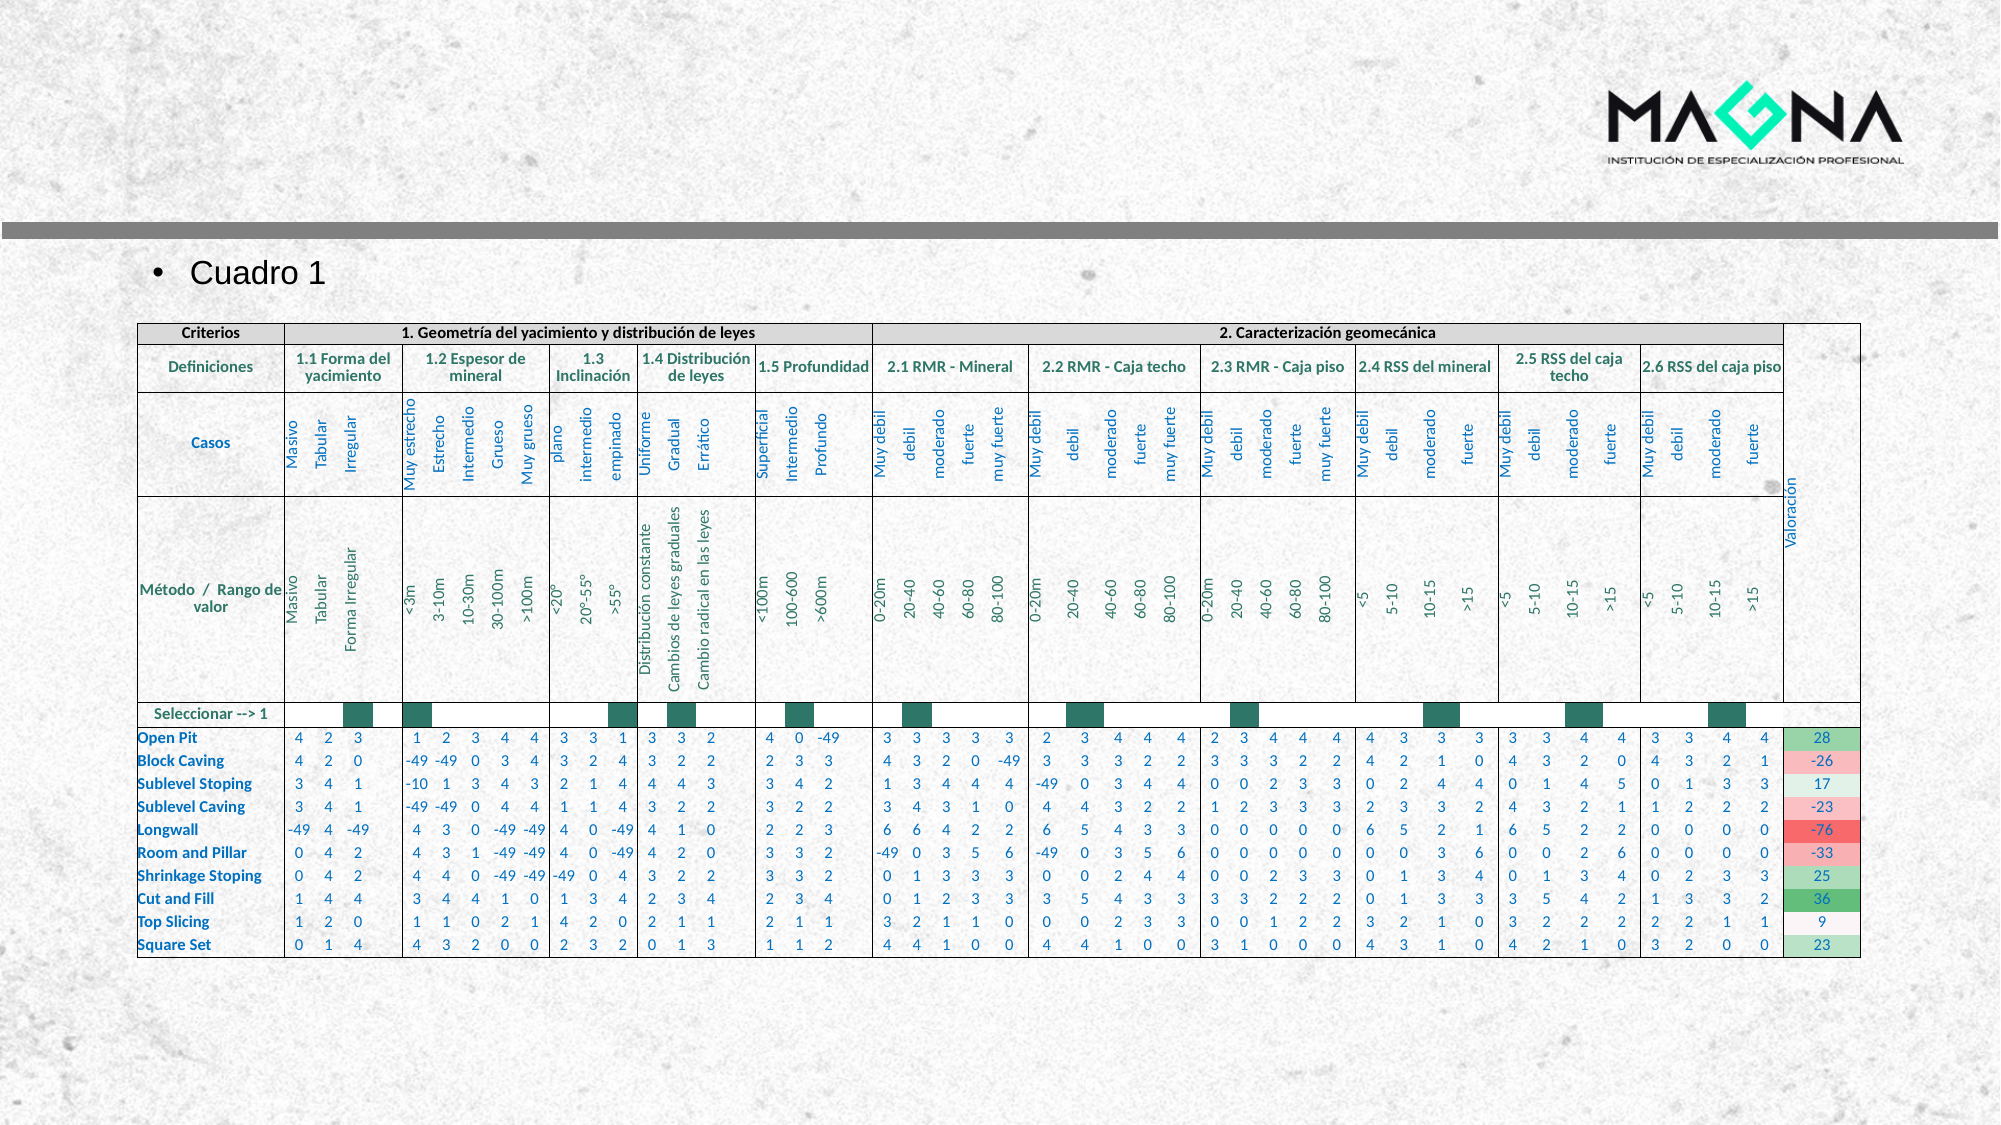

#
Cuadro 1
| Criterios |  |  | 1. Geometría del yacimiento y distribución de leyes |  |  |  |  |  |  |  |  |  |  |  |  |  |  |  |  |  |  |  | 2. Caracterización geomecánica |  |  |  |  |  |  |  |  |  |  |  |  |  |  |  |  |  |  |  |  |  |  |  |  |  |  | Valoración |
| --- | --- | --- | --- | --- | --- | --- | --- | --- | --- | --- | --- | --- | --- | --- | --- | --- | --- | --- | --- | --- | --- | --- | --- | --- | --- | --- | --- | --- | --- | --- | --- | --- | --- | --- | --- | --- | --- | --- | --- | --- | --- | --- | --- | --- | --- | --- | --- | --- | --- | --- |
| Definiciones |  |  | 1.1 Forma del yacimiento |  |  |  | 1.2 Espesor de mineral |  |  |  |  | 1.3 Inclinación |  |  | 1.4 Distribución de leyes |  |  |  | 1.5 Profundidad |  |  |  | 2.1 RMR - Mineral |  |  |  |  | 2.2 RMR - Caja techo |  |  |  |  | 2.3 RMR - Caja piso |  |  |  |  | 2.4 RSS del mineral |  |  |  | 2.5 RSS del caja techo |  |  |  | 2.6 RSS del caja piso |  |  |  |  |
| Casos |  |  | Masivo | Tabular | Irregular |  | Muy estrecho | Estrecho | Intermedio | Grueso | Muy grueso | plano | intermedio | empinado | Uniforme | Gradual | Errático |  | Superficial | Intermedio | Profundo |  | Muy debil | debil | moderado | fuerte | muy fuerte | Muy debil | debil | moderado | fuerte | muy fuerte | Muy debil | debil | moderado | fuerte | muy fuerte | Muy debil | debil | moderado | fuerte | Muy debil | debil | moderado | fuerte | Muy debil | debil | moderado | fuerte |  |
| Método / Rango de valor |  |  | Masivo | Tabular | Forma Irregular |  | <3m | 3-10m | 10-30m | 30-100m | >100m | <20° | 20°-55° | >55° | Distribución constante | Cambios de leyes graduales | Cambio radical en las leyes |  | <100m | 100-600 | >600m |  | 0-20m | 20-40 | 40-60 | 60-80 | 80-100 | 0-20m | 20-40 | 40-60 | 60-80 | 80-100 | 0-20m | 20-40 | 40-60 | 60-80 | 80-100 | <5 | 5-10 | 10-15 | >15 | <5 | 5-10 | 10-15 | >15 | <5 | 5-10 | 10-15 | >15 |  |
| Seleccionar --> 1 |  |  |  | 0 | 1 |  | 1 | 0 | 0 | 0 |  | 0 | 0 | 1 |  | 1 | 0 |  | 0 | 1 | 0 |  |  | 1 | 0 | 0 |  |  | 1 | 0 | 0 |  |  | 1 | 0 | 0 |  |  | 0 | 1 | 0 |  | 0 | 1 | 0 |  | 0 | 1 | 0 |  |
| Open Pit |  |  | 4 | 2 | 3 |  | 1 | 2 | 3 | 4 | 4 | 3 | 3 | 1 | 3 | 3 | 2 |  | 4 | 0 | -49 |  | 3 | 3 | 3 | 3 | 3 | 2 | 3 | 4 | 4 | 4 | 2 | 3 | 4 | 4 | 4 | 4 | 3 | 3 | 3 | 3 | 3 | 4 | 4 | 3 | 3 | 4 | 4 | 28 |
| Block Caving |  |  | 4 | 2 | 0 |  | -49 | -49 | 0 | 3 | 4 | 3 | 2 | 4 | 3 | 2 | 2 |  | 2 | 3 | 3 |  | 4 | 3 | 2 | 0 | -49 | 3 | 3 | 3 | 2 | 2 | 3 | 3 | 3 | 2 | 2 | 4 | 2 | 1 | 0 | 4 | 3 | 2 | 0 | 4 | 3 | 2 | 1 | -26 |
| Sublevel Stoping |  |  | 3 | 4 | 1 |  | -10 | 1 | 3 | 4 | 3 | 2 | 1 | 4 | 4 | 4 | 3 |  | 3 | 4 | 2 |  | 1 | 3 | 4 | 4 | 4 | -49 | 0 | 3 | 4 | 4 | 0 | 0 | 2 | 3 | 3 | 0 | 2 | 4 | 4 | 0 | 1 | 4 | 5 | 0 | 1 | 3 | 3 | 17 |
| Sublevel Caving |  |  | 3 | 4 | 1 |  | -49 | -49 | 0 | 4 | 4 | 1 | 1 | 4 | 3 | 2 | 2 |  | 3 | 2 | 2 |  | 3 | 4 | 3 | 1 | 0 | 4 | 4 | 3 | 2 | 2 | 1 | 2 | 3 | 3 | 3 | 2 | 3 | 3 | 2 | 4 | 3 | 2 | 1 | 1 | 2 | 2 | 2 | -23 |
| Longwall |  |  | -49 | 4 | -49 |  | 4 | 3 | 0 | -49 | -49 | 4 | 0 | -49 | 4 | 1 | 0 |  | 2 | 2 | 3 |  | 6 | 6 | 4 | 2 | 2 | 6 | 5 | 4 | 3 | 3 | 0 | 0 | 0 | 0 | 0 | 6 | 5 | 2 | 1 | 6 | 5 | 2 | 2 | 0 | 0 | 0 | 0 | -76 |
| Room and Pillar |  |  | 0 | 4 | 2 |  | 4 | 3 | 1 | -49 | -49 | 4 | 0 | -49 | 4 | 2 | 0 |  | 3 | 3 | 2 |  | -49 | 0 | 3 | 5 | 6 | -49 | 0 | 3 | 5 | 6 | 0 | 0 | 0 | 0 | 0 | 0 | 0 | 3 | 6 | 0 | 0 | 2 | 6 | 0 | 0 | 0 | 0 | -33 |
| Shrinkage Stoping |  |  | 0 | 4 | 2 |  | 4 | 4 | 0 | -49 | -49 | -49 | 0 | 4 | 3 | 2 | 2 |  | 3 | 3 | 2 |  | 0 | 1 | 3 | 3 | 3 | 0 | 0 | 2 | 4 | 4 | 0 | 0 | 2 | 3 | 3 | 0 | 1 | 3 | 4 | 0 | 1 | 3 | 4 | 0 | 2 | 3 | 3 | 25 |
| Cut and Fill |  |  | 1 | 4 | 4 |  | 3 | 4 | 4 | 1 | 0 | 1 | 3 | 4 | 2 | 3 | 4 |  | 2 | 3 | 4 |  | 0 | 1 | 2 | 3 | 3 | 3 | 5 | 4 | 3 | 3 | 3 | 3 | 2 | 2 | 2 | 0 | 1 | 3 | 3 | 3 | 5 | 4 | 2 | 1 | 3 | 3 | 2 | 36 |
| Top Slicing |  |  | 1 | 2 | 0 |  | 1 | 1 | 0 | 2 | 1 | 4 | 2 | 0 | 2 | 1 | 1 |  | 2 | 1 | 1 |  | 3 | 2 | 1 | 1 | 0 | 0 | 0 | 2 | 3 | 3 | 0 | 0 | 1 | 2 | 2 | 3 | 2 | 1 | 0 | 3 | 2 | 2 | 2 | 2 | 2 | 1 | 1 | 9 |
| Square Set |  |  | 0 | 1 | 4 |  | 4 | 3 | 2 | 0 | 0 | 2 | 3 | 2 | 0 | 1 | 3 |  | 1 | 1 | 2 |  | 4 | 4 | 1 | 0 | 0 | 4 | 4 | 1 | 0 | 0 | 3 | 1 | 0 | 0 | 0 | 4 | 3 | 1 | 0 | 4 | 2 | 1 | 0 | 3 | 2 | 0 | 0 | 23 |